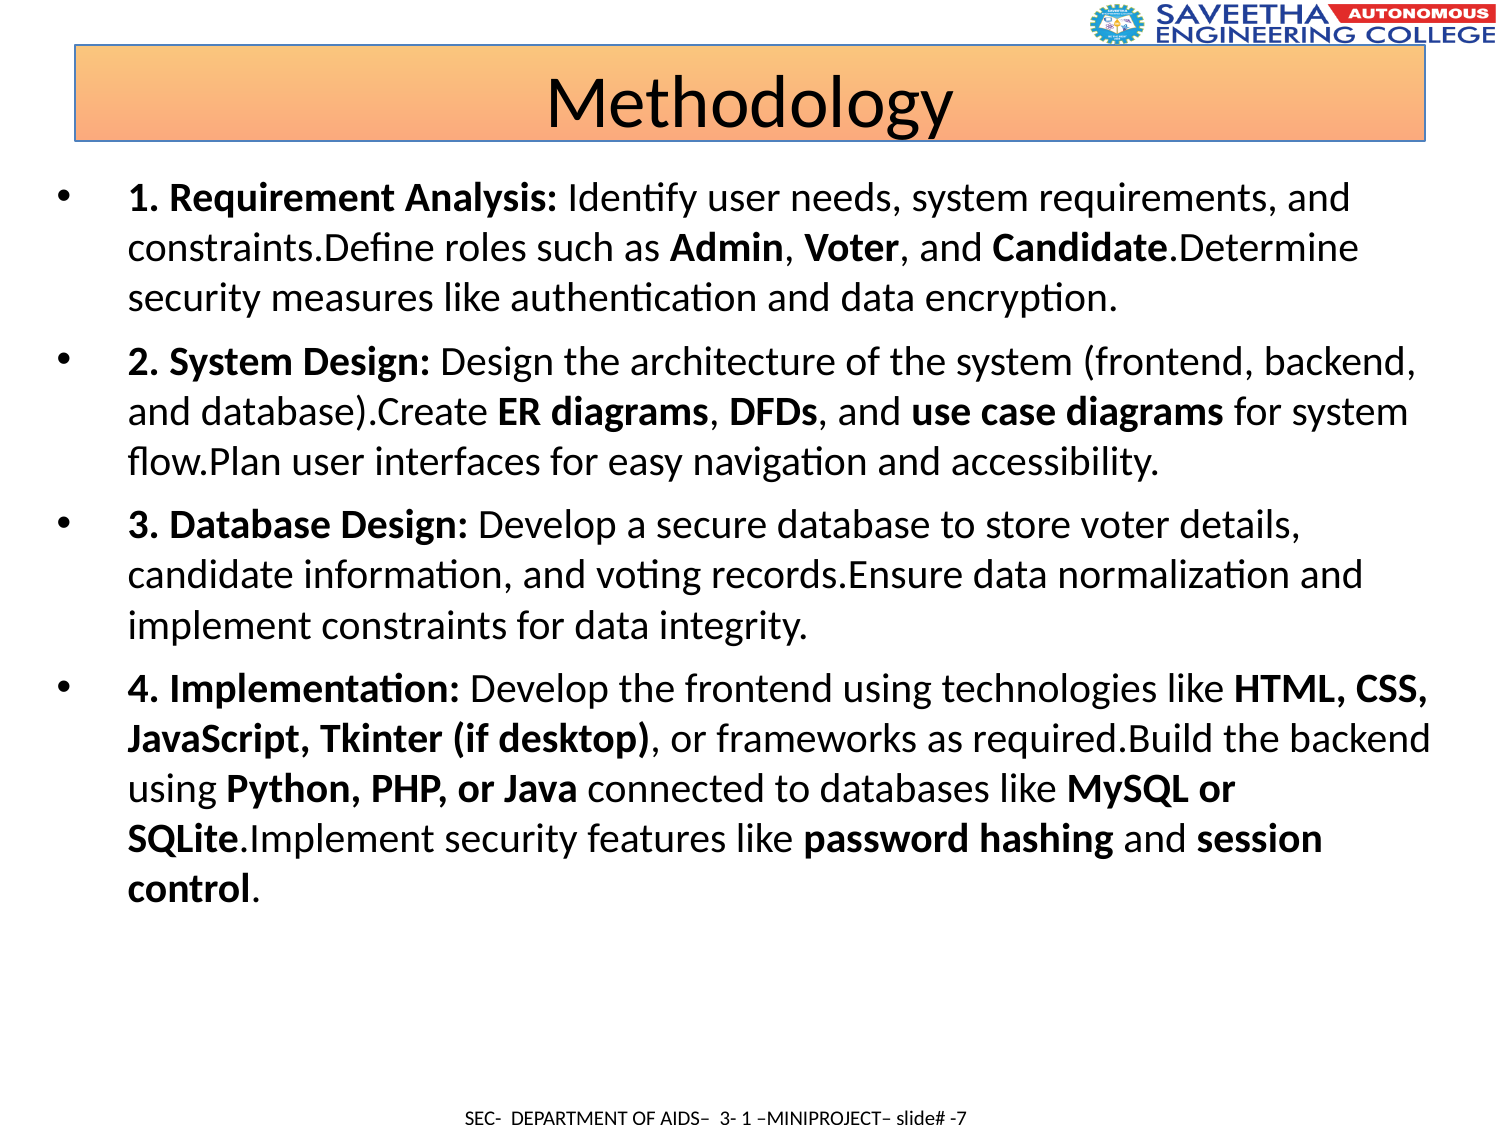

Methodology
1. Requirement Analysis: Identify user needs, system requirements, and constraints.Define roles such as Admin, Voter, and Candidate.Determine security measures like authentication and data encryption.
2. System Design: Design the architecture of the system (frontend, backend, and database).Create ER diagrams, DFDs, and use case diagrams for system flow.Plan user interfaces for easy navigation and accessibility.
3. Database Design: Develop a secure database to store voter details, candidate information, and voting records.Ensure data normalization and implement constraints for data integrity.
4. Implementation: Develop the frontend using technologies like HTML, CSS, JavaScript, Tkinter (if desktop), or frameworks as required.Build the backend using Python, PHP, or Java connected to databases like MySQL or SQLite.Implement security features like password hashing and session control.